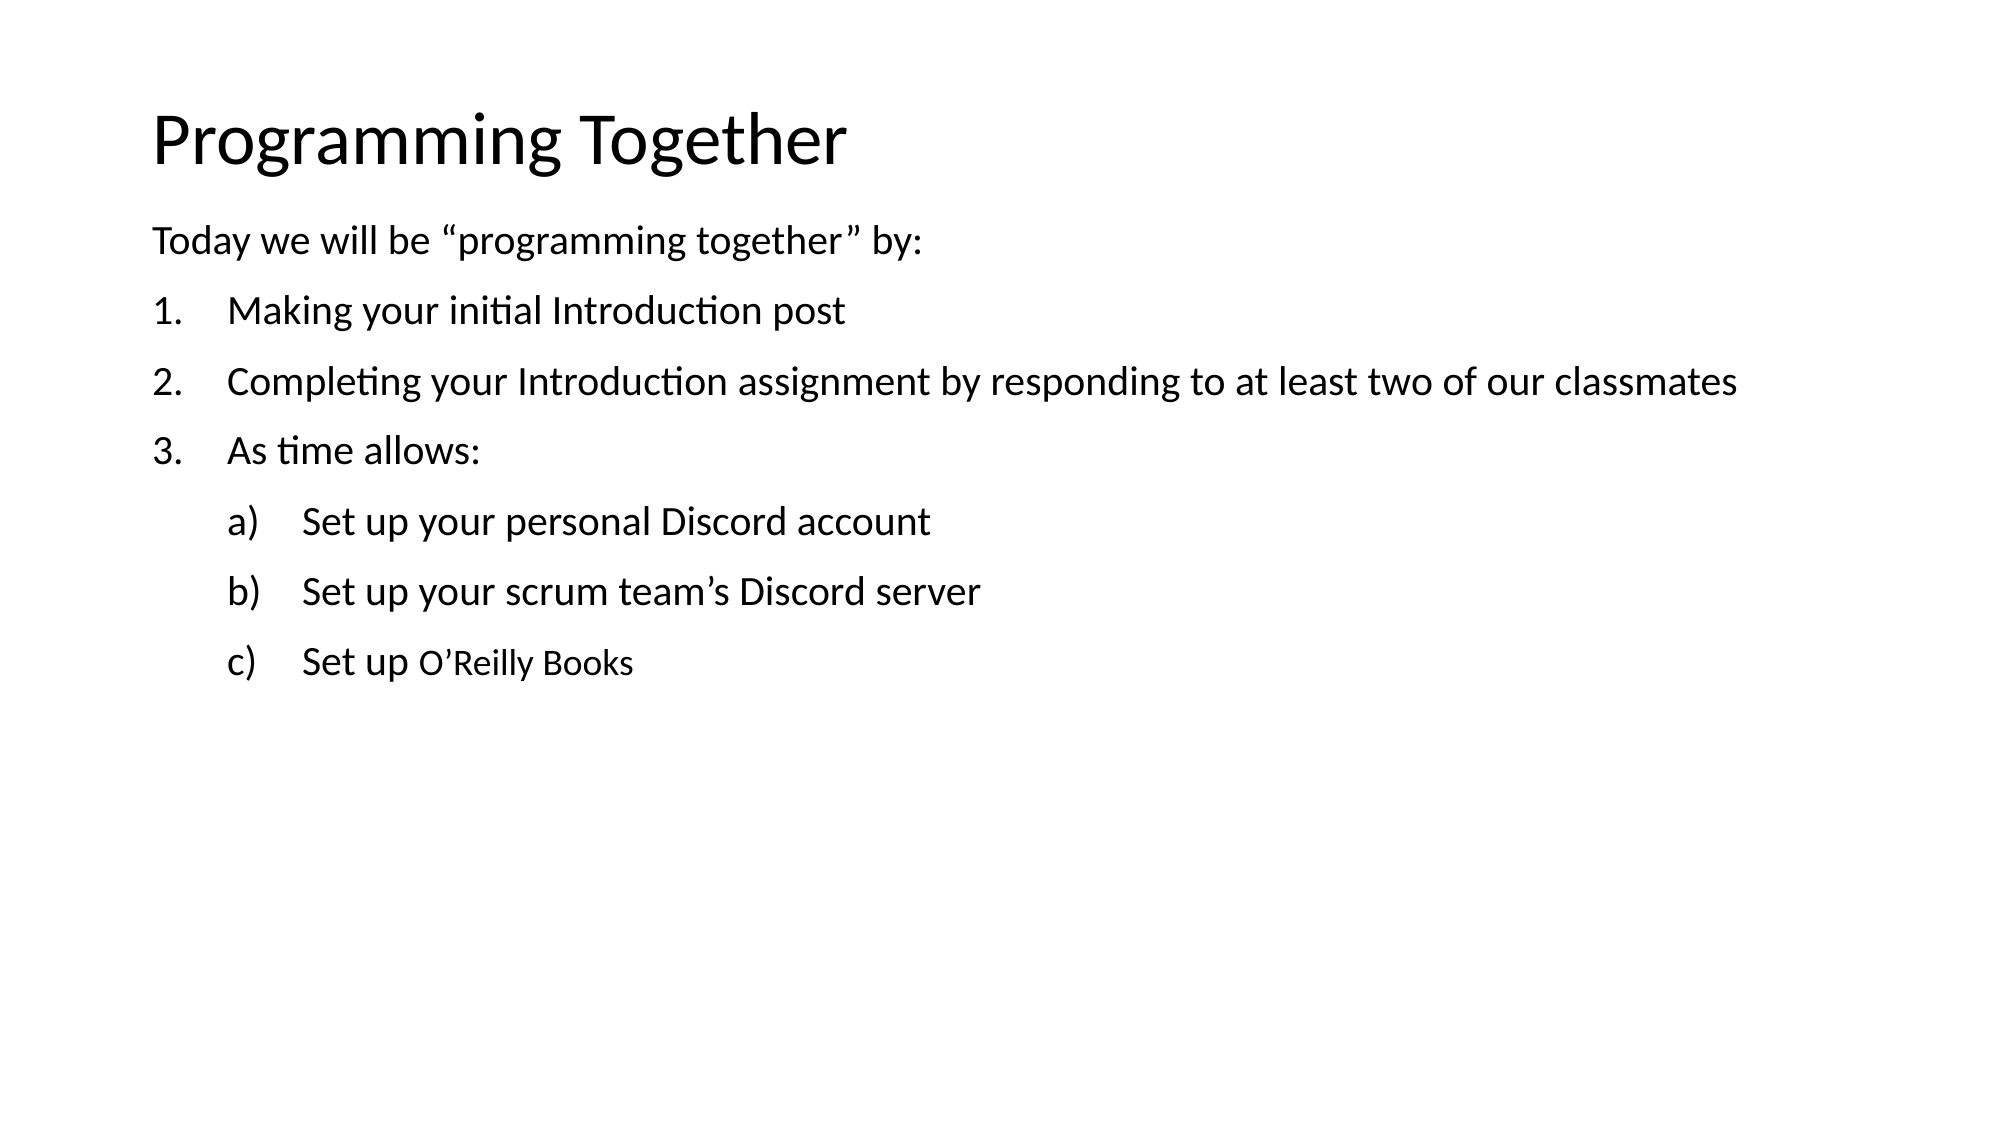

# Programming Together
Today we will be “programming together” by:
Making your initial Introduction post
Completing your Introduction assignment by responding to at least two of our classmates
As time allows:
Set up your personal Discord account
Set up your scrum team’s Discord server
Set up O’Reilly Books